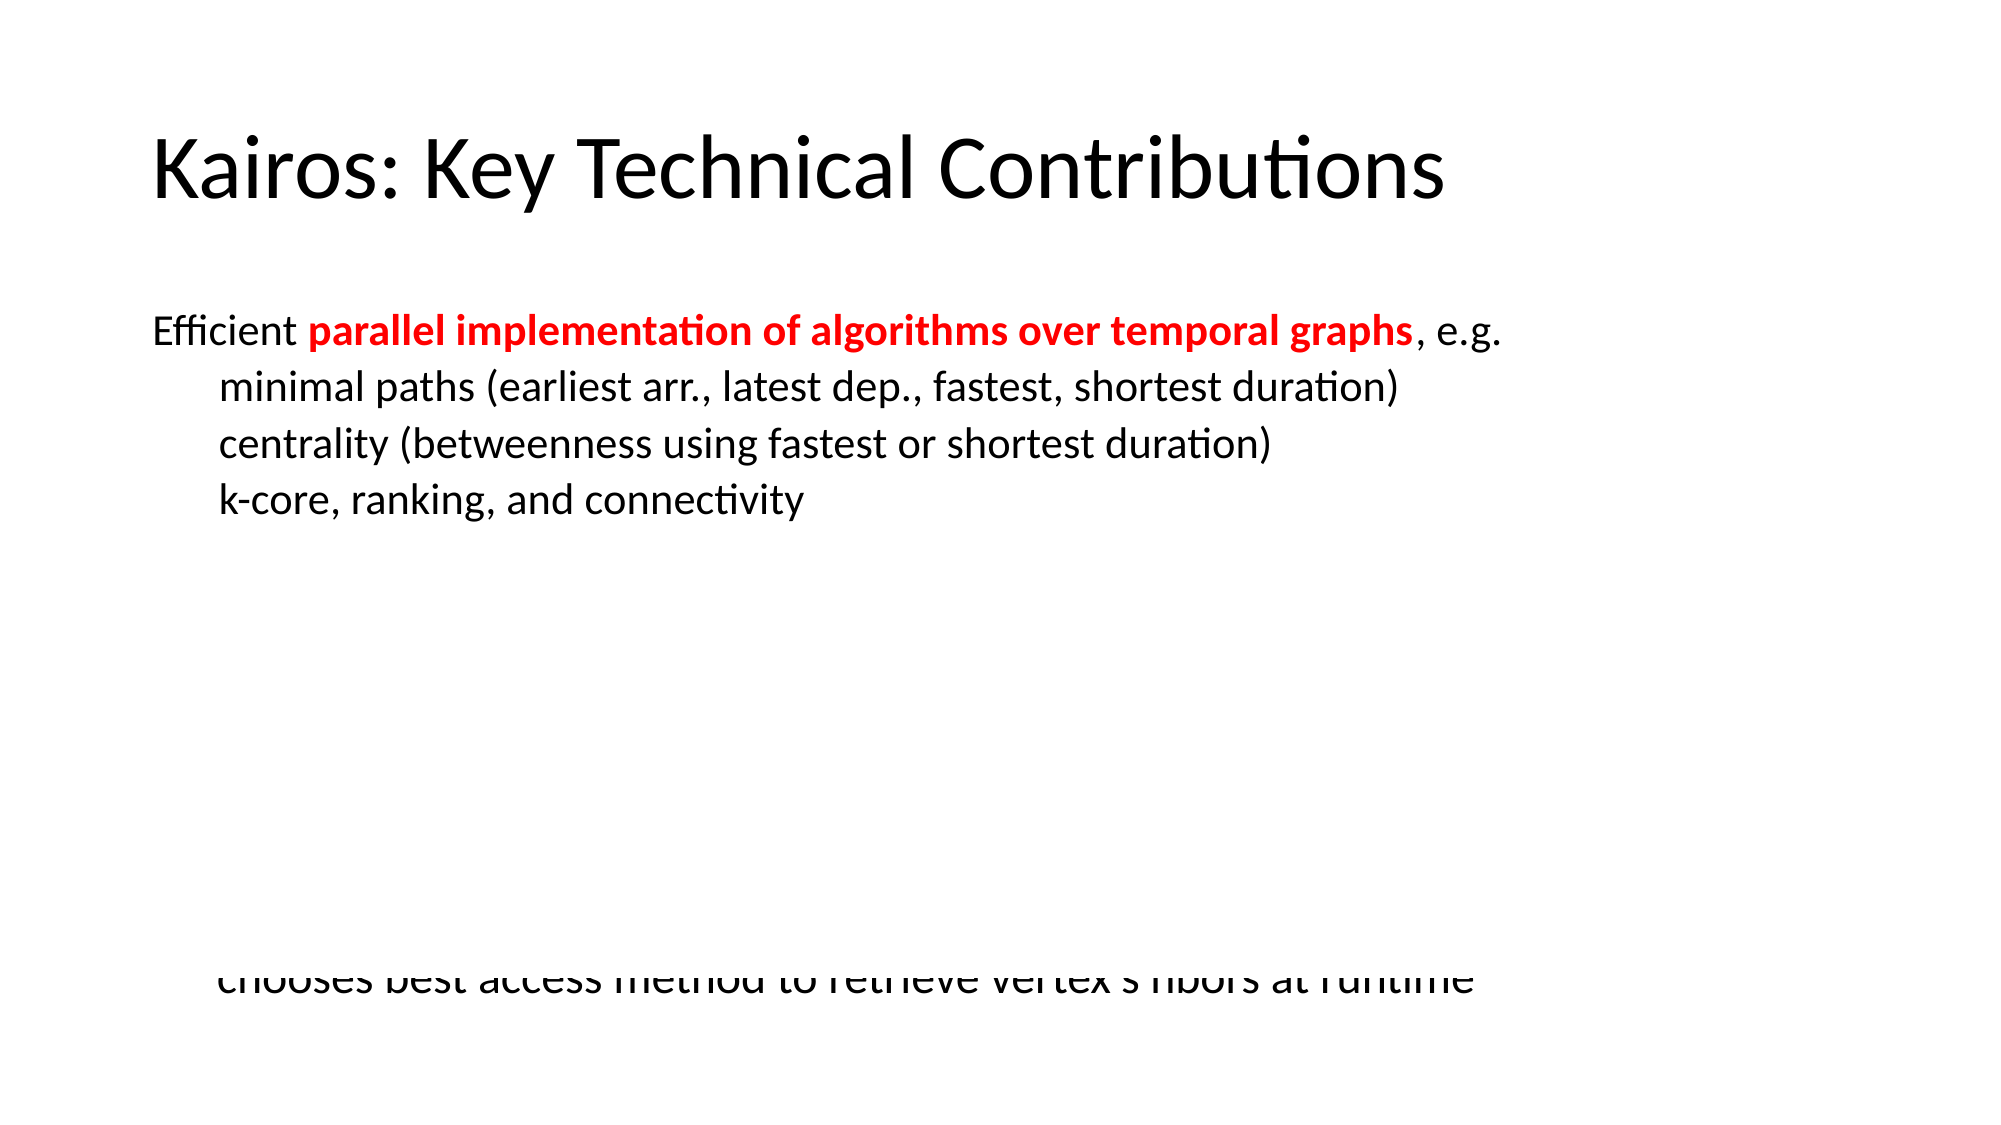

# Kairos: Key Technical Contributions
Efficient parallel implementation of algorithms over temporal graphs, e.g.
minimal paths (earliest arr., latest dep., fastest, shortest duration)
centrality (betweenness using fastest or shortest duration)
k-core, ranking, and connectivity

Efficient data layouts
      T-CSR: compressed sparse row for temporal graphs
      TGER: highly optimized parallel index for temporal edges

Selective Indexing
      chooses best access method to retrieve vertex’s nbors at runtime